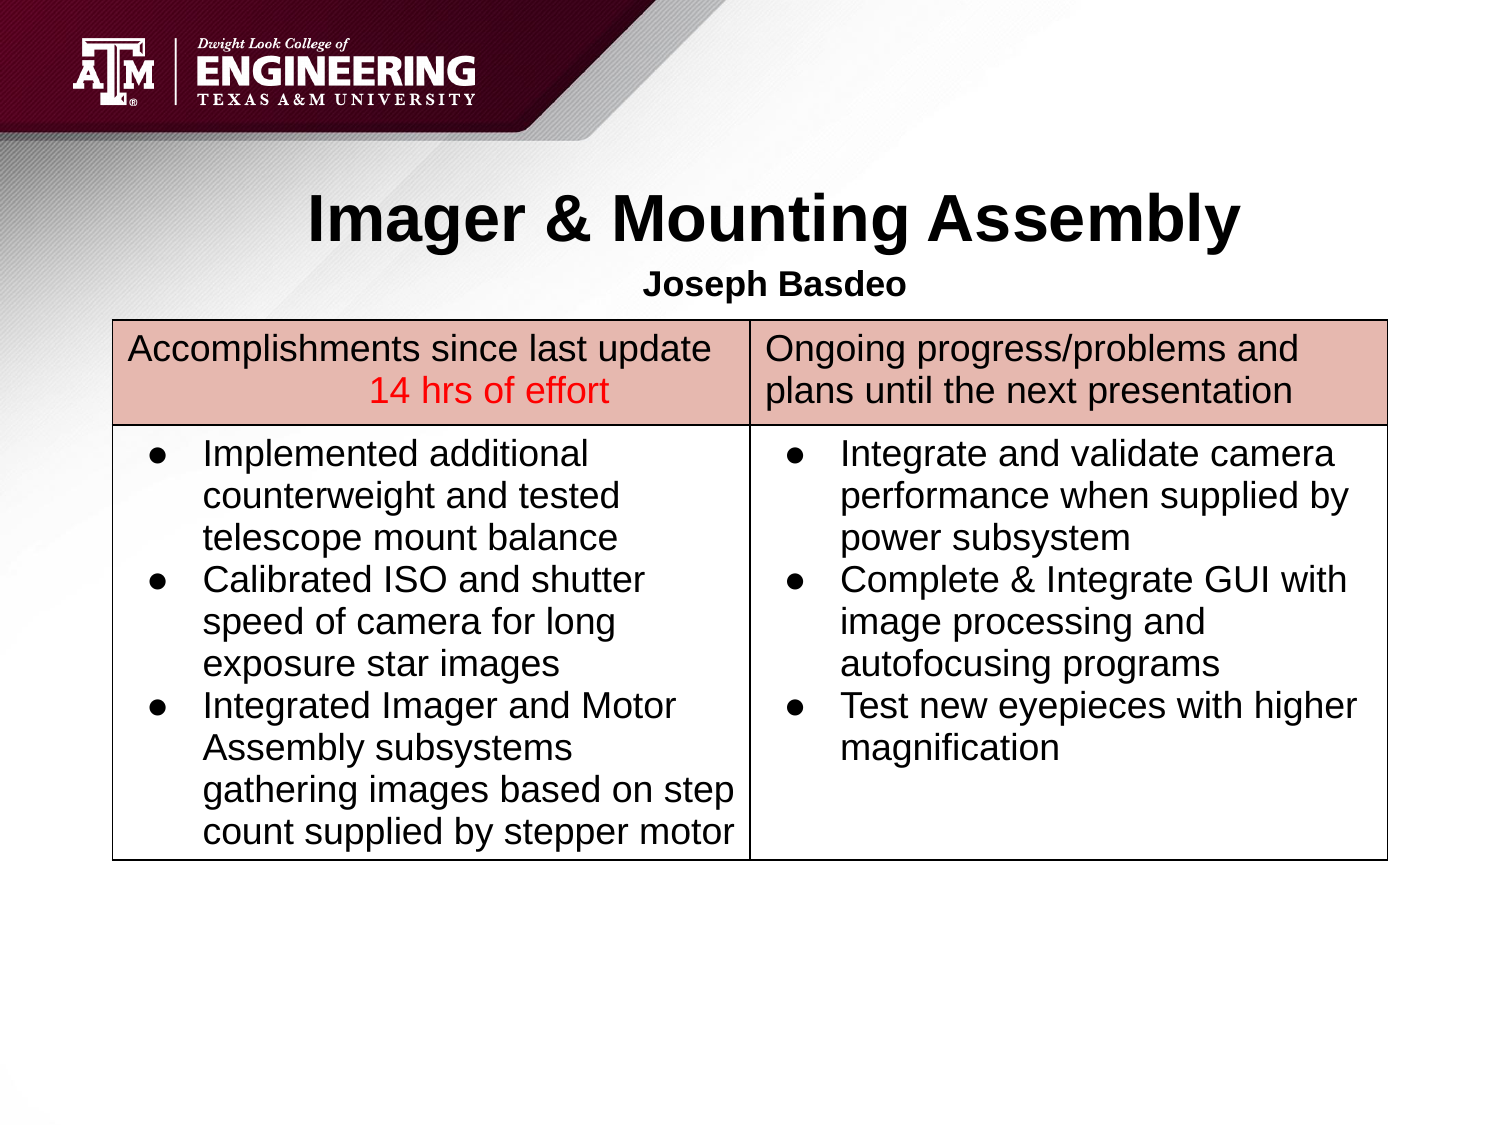

Imager & Mounting Assembly
Joseph Basdeo
| Accomplishments since last update 14 hrs of effort | Ongoing progress/problems and plans until the next presentation |
| --- | --- |
| Implemented additional counterweight and tested telescope mount balance Calibrated ISO and shutter speed of camera for long exposure star images Integrated Imager and Motor Assembly subsystems gathering images based on step count supplied by stepper motor | Integrate and validate camera performance when supplied by power subsystem Complete & Integrate GUI with image processing and autofocusing programs Test new eyepieces with higher magnification |